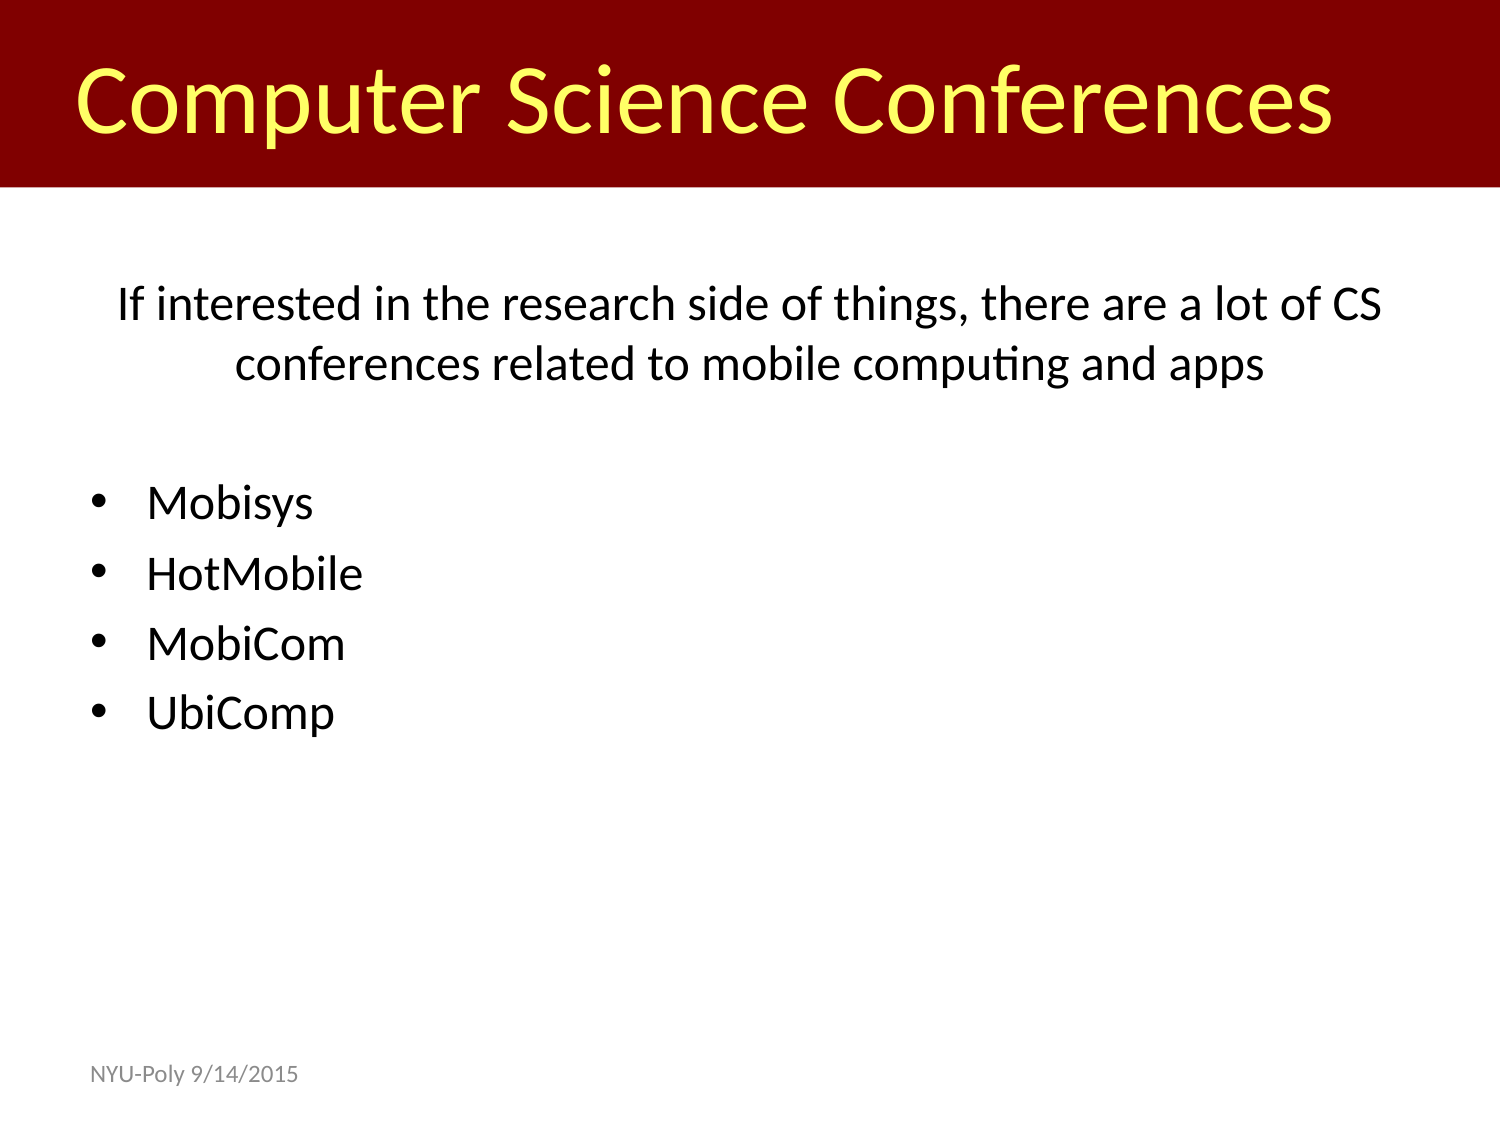

Computer Science Conferences
#
If interested in the research side of things, there are a lot of CS conferences related to mobile computing and apps

Mobisys
HotMobile
MobiCom
UbiComp

NYU-Poly 9/14/2015